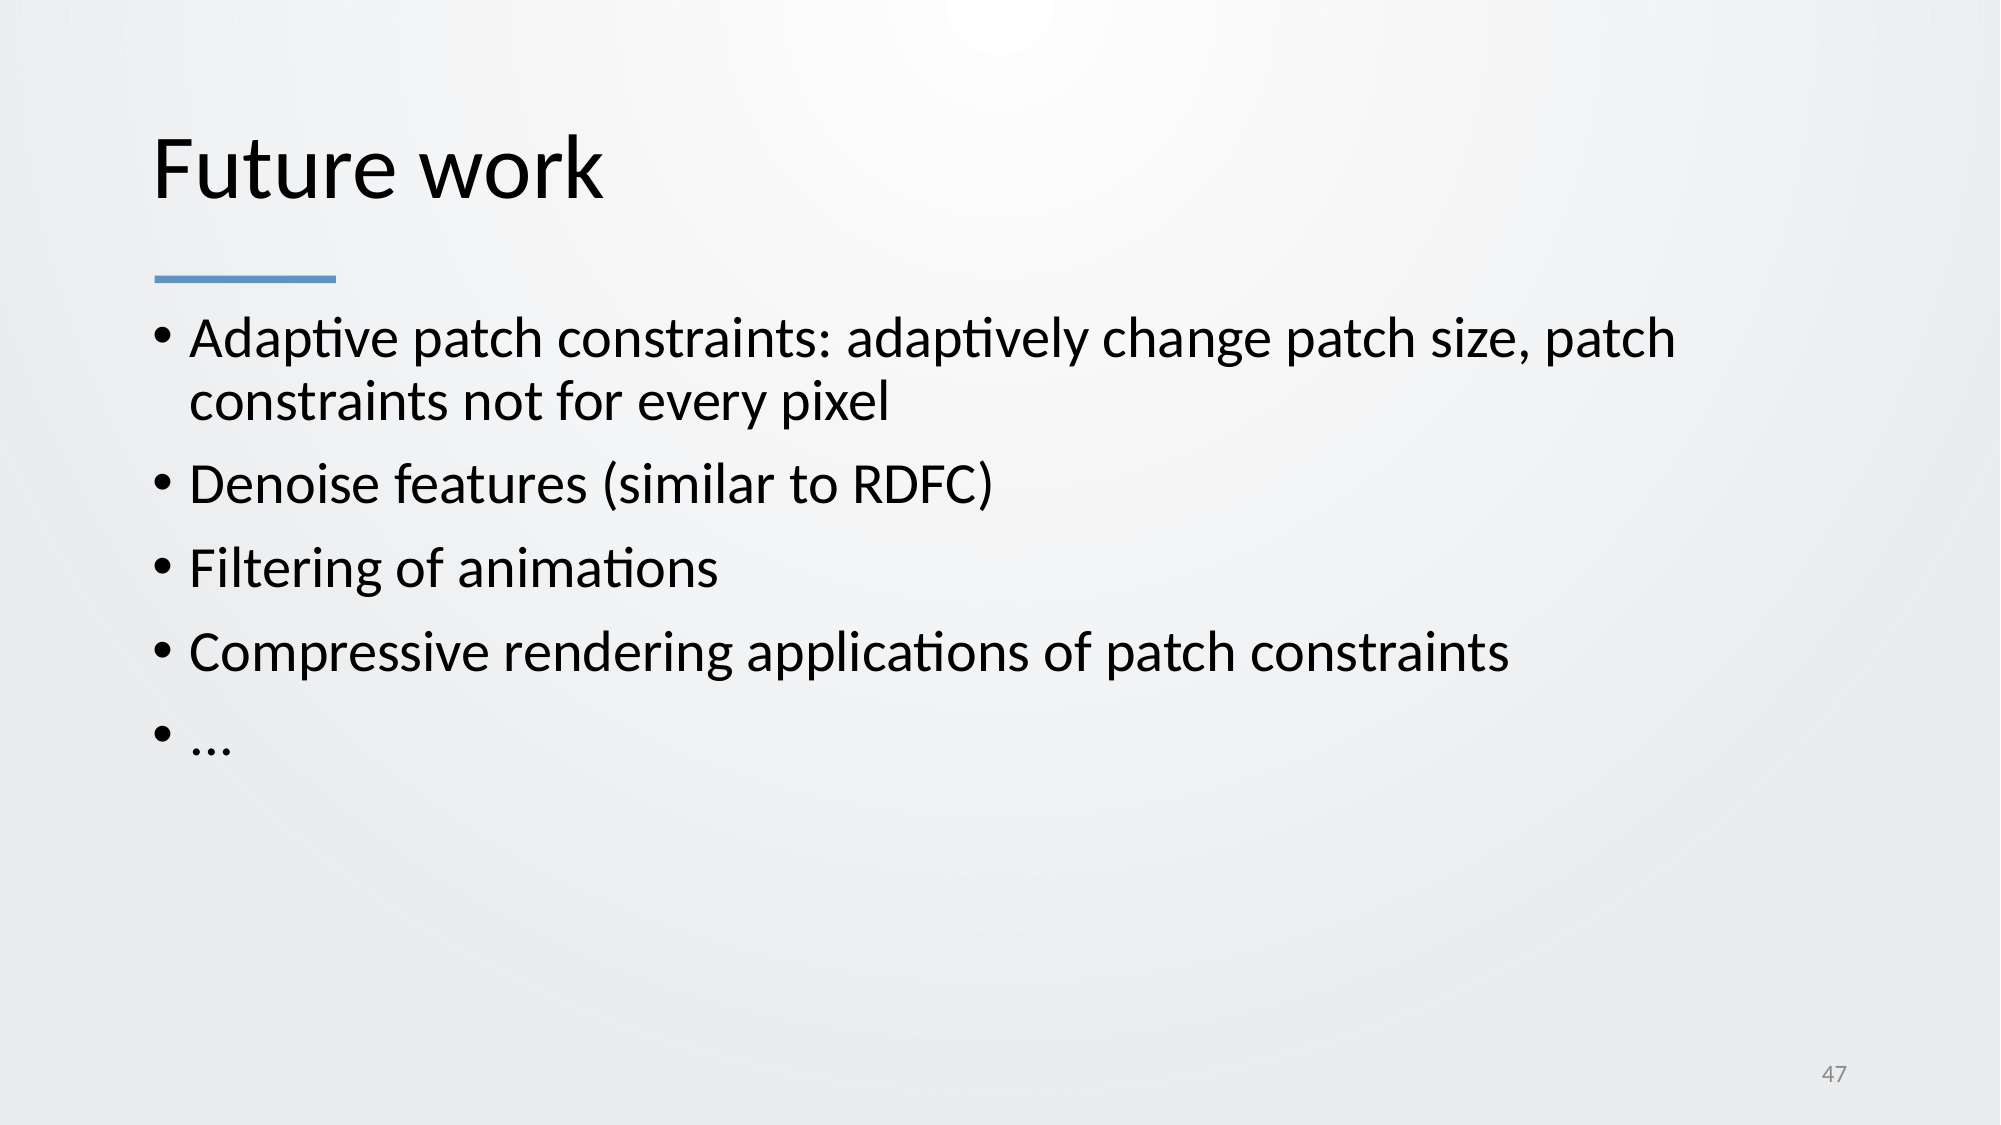

# Future work
Adaptive patch constraints: adaptively change patch size, patch constraints not for every pixel
Denoise features (similar to RDFC)
Filtering of animations
Compressive rendering applications of patch constraints
...
47